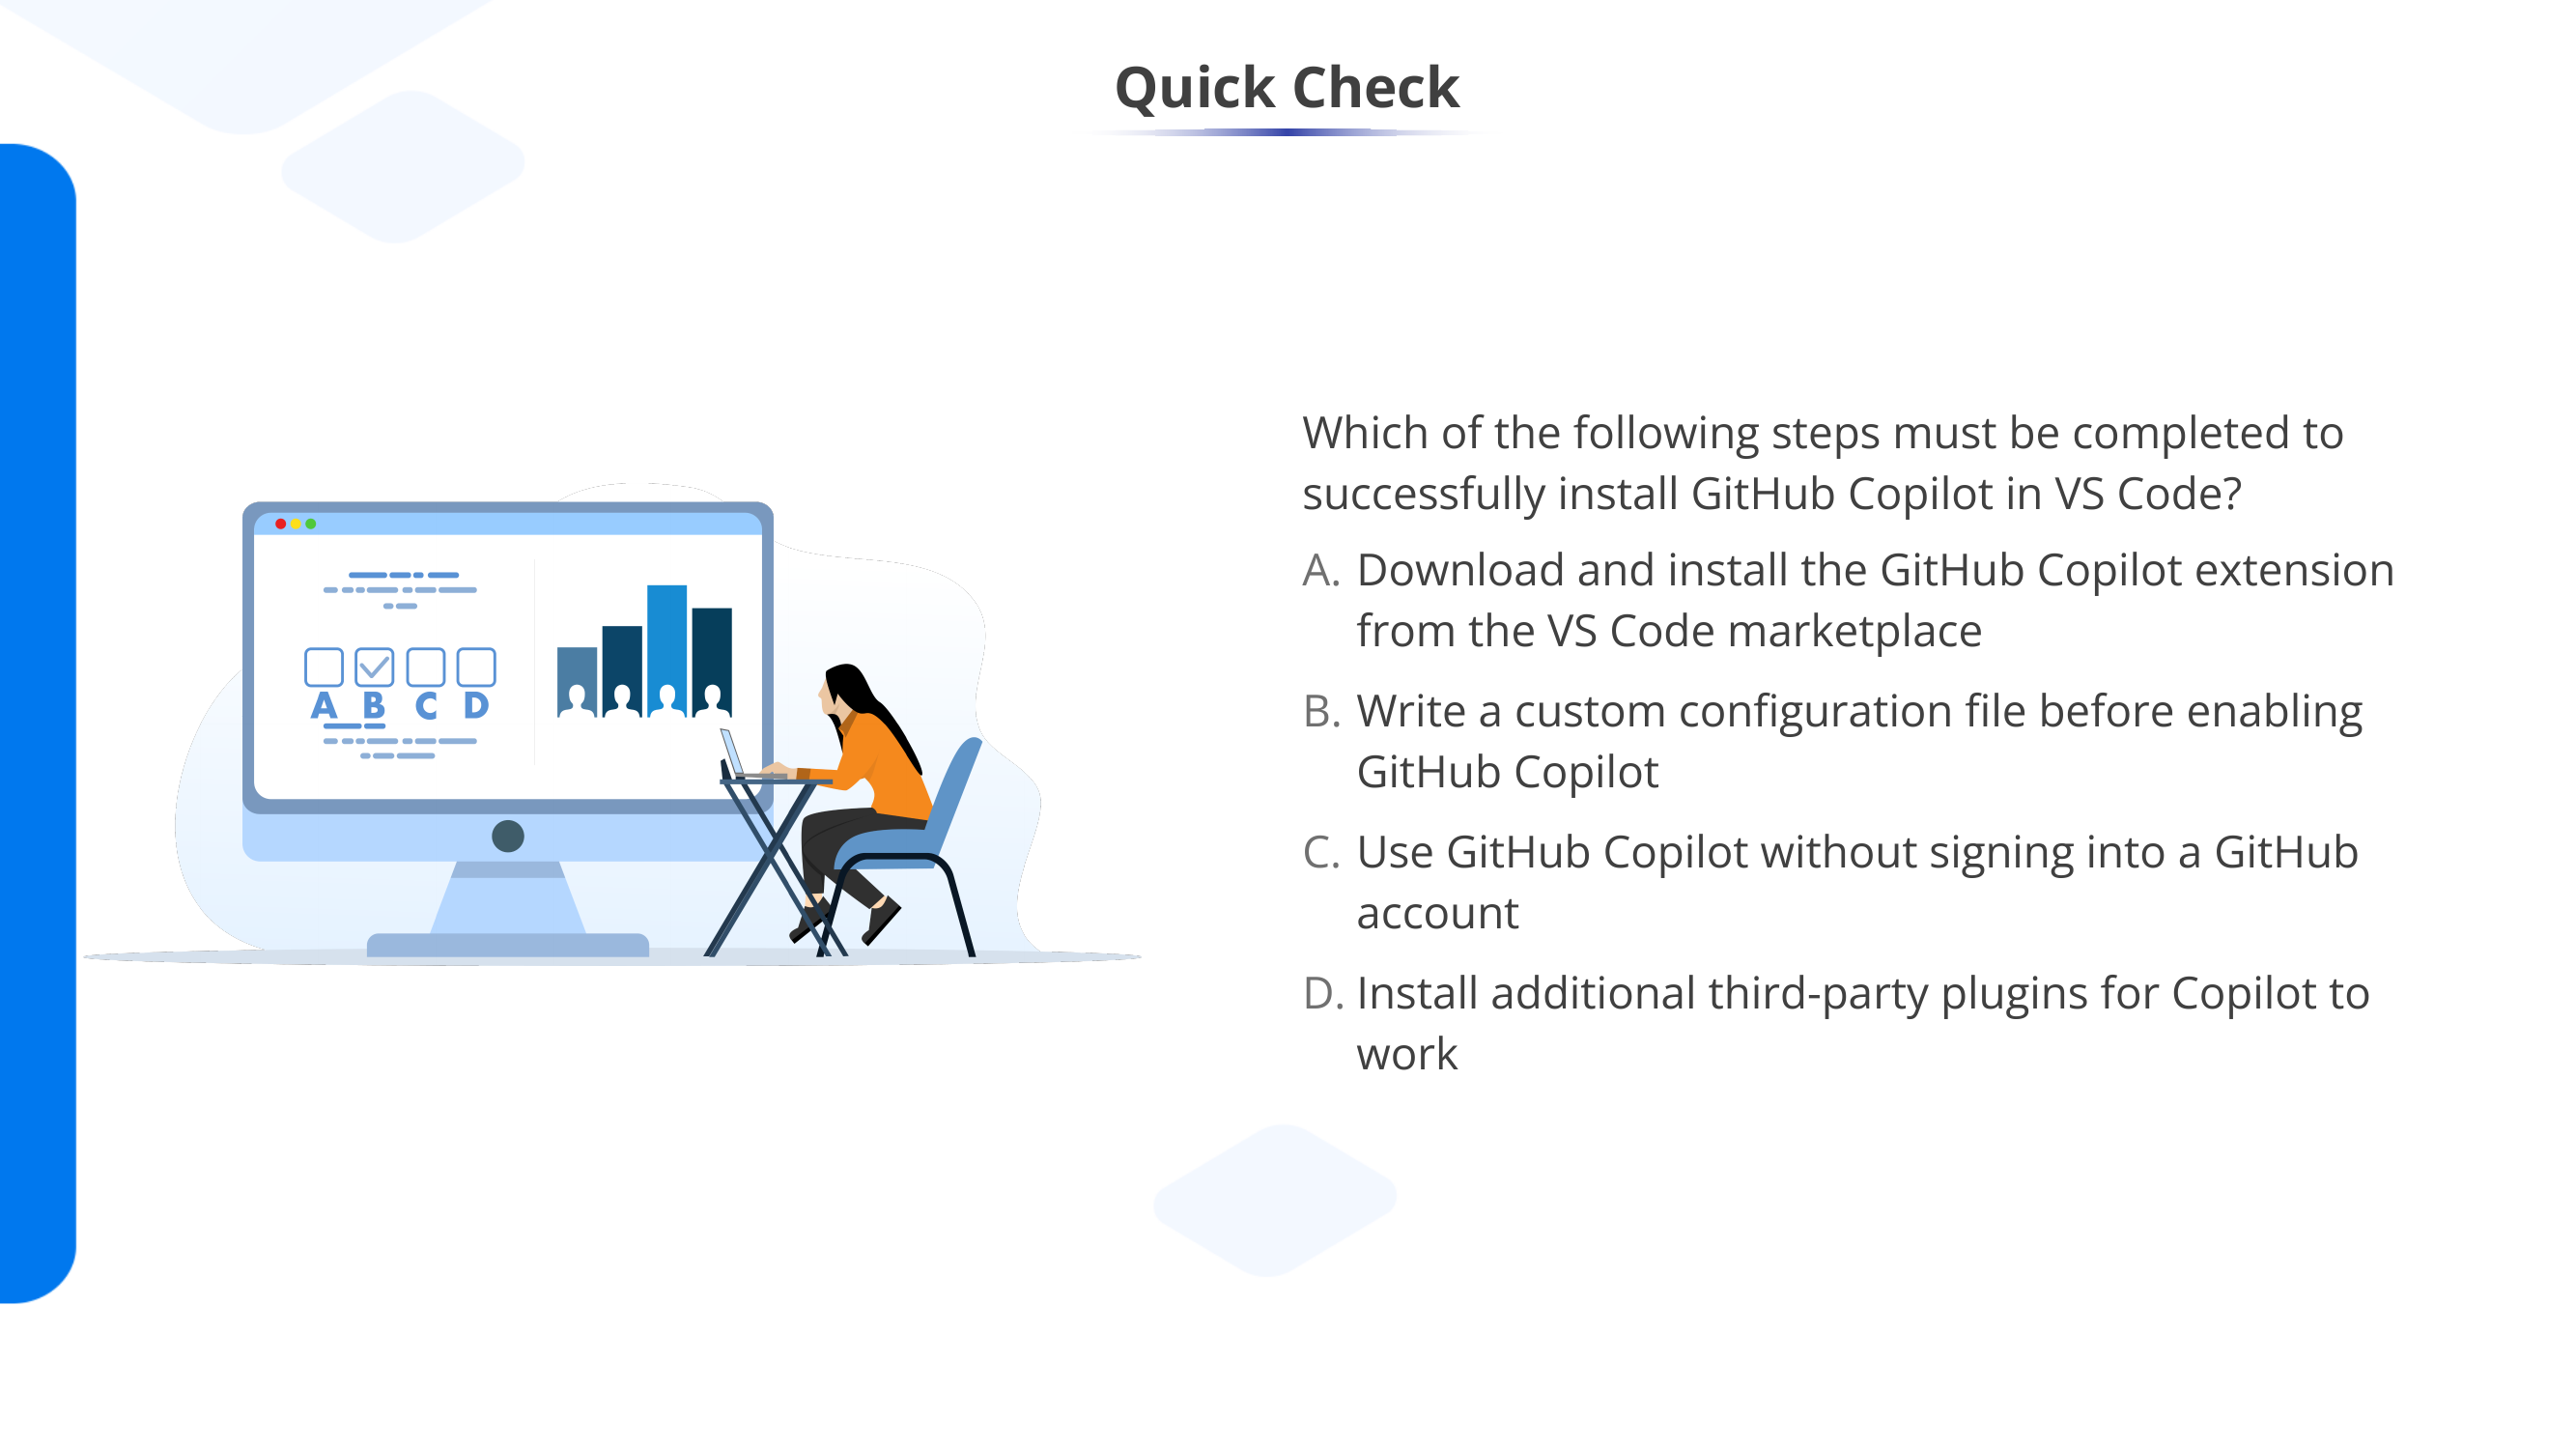

Which of the following steps must be completed to successfully install GitHub Copilot in VS Code?
Download and install the GitHub Copilot extension from the VS Code marketplace
Write a custom configuration file before enabling GitHub Copilot
Use GitHub Copilot without signing into a GitHub account
Install additional third-party plugins for Copilot to work